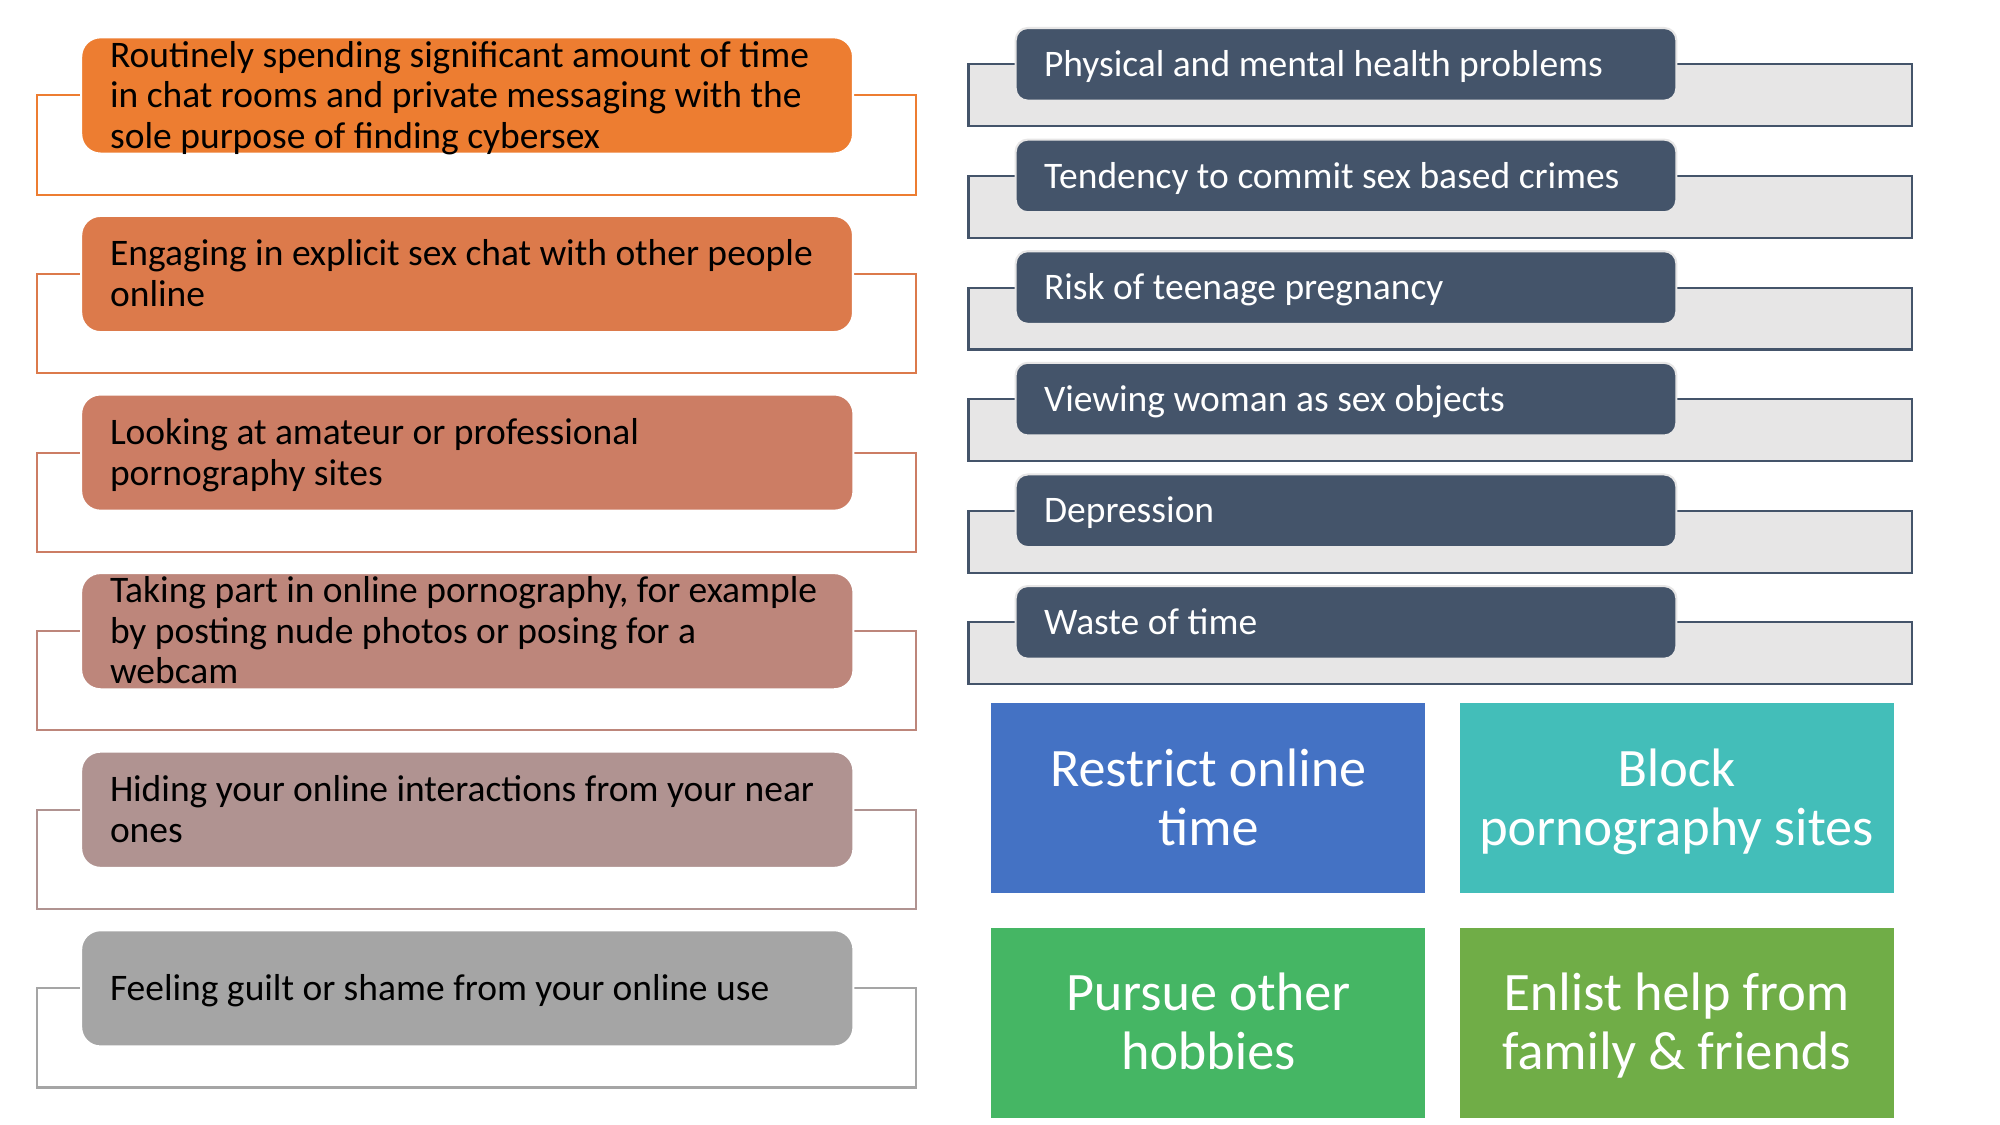

Physical and mental health problems

Tendency to commit sex based crimes

Risk of teenage pregnancy

Viewing woman as sex objects

Depression

Waste of time

Routinely spending significant amount of time in chat rooms and private messaging with the sole purpose of finding cybersex

Engaging in explicit sex chat with other people online

Looking at amateur or professional pornography sites

Taking part in online pornography, for example by posting nude photos or posing for a webcam

Hiding your online interactions from your near ones

Feeling guilt or shame from your online use

Restrict online time
Block pornography sites
Pursue other hobbies
Enlist help from family & friends